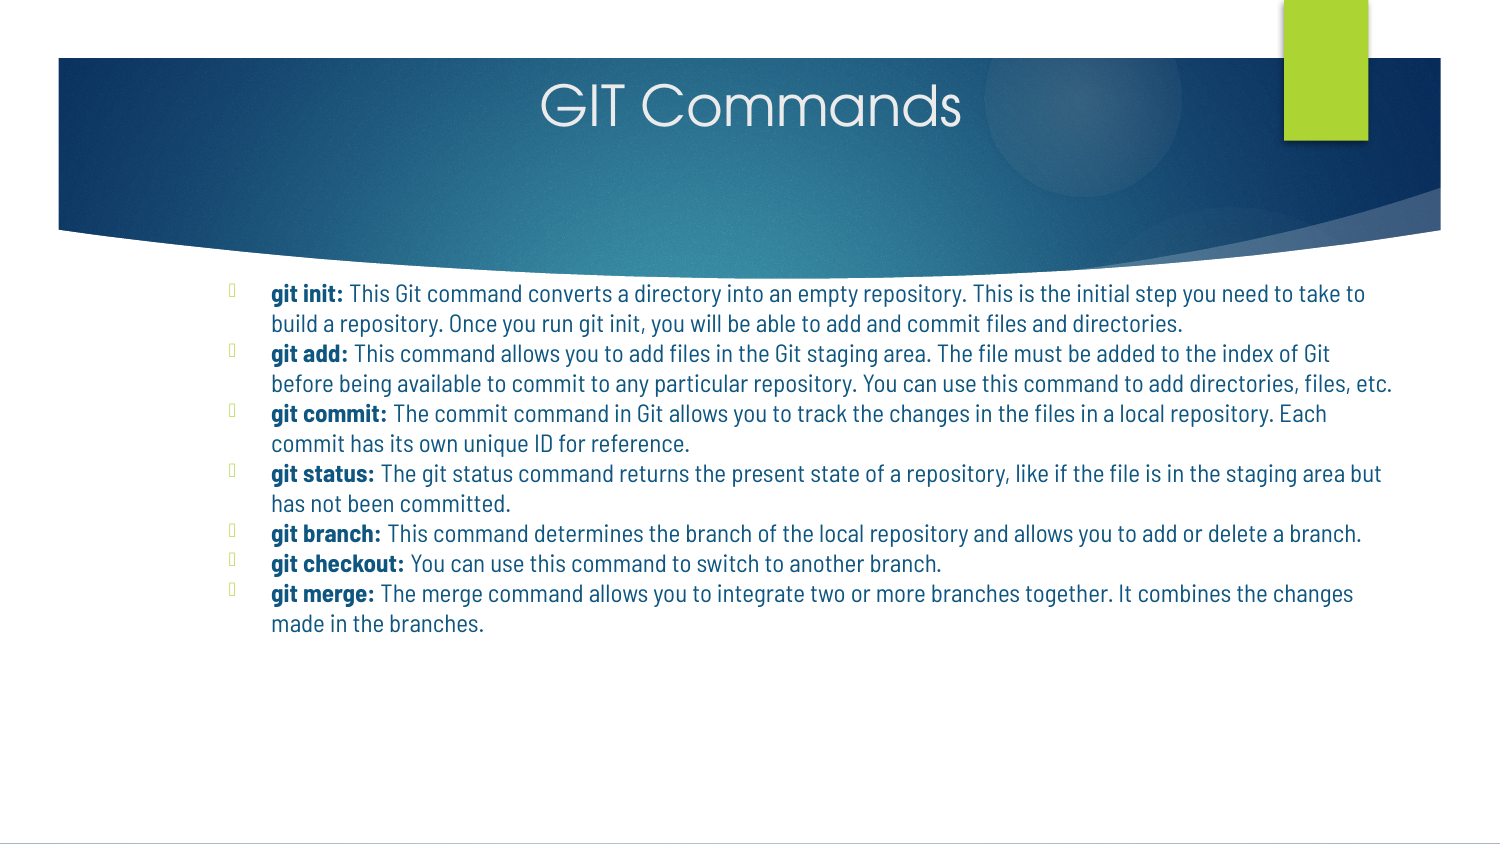

# GIT Commands

git init: This Git command converts a directory into an empty repository. This is the initial step you need to take to build a repository. Once you run git init, you will be able to add and commit files and directories.
git add: This command allows you to add files in the Git staging area. The file must be added to the index of Git before being available to commit to any particular repository. You can use this command to add directories, files, etc.
git commit: The commit command in Git allows you to track the changes in the files in a local repository. Each commit has its own unique ID for reference.
git status: The git status command returns the present state of a repository, like if the file is in the staging area but has not been committed.
git branch: This command determines the branch of the local repository and allows you to add or delete a branch.
git checkout: You can use this command to switch to another branch.
git merge: The merge command allows you to integrate two or more branches together. It combines the changes made in the branches.